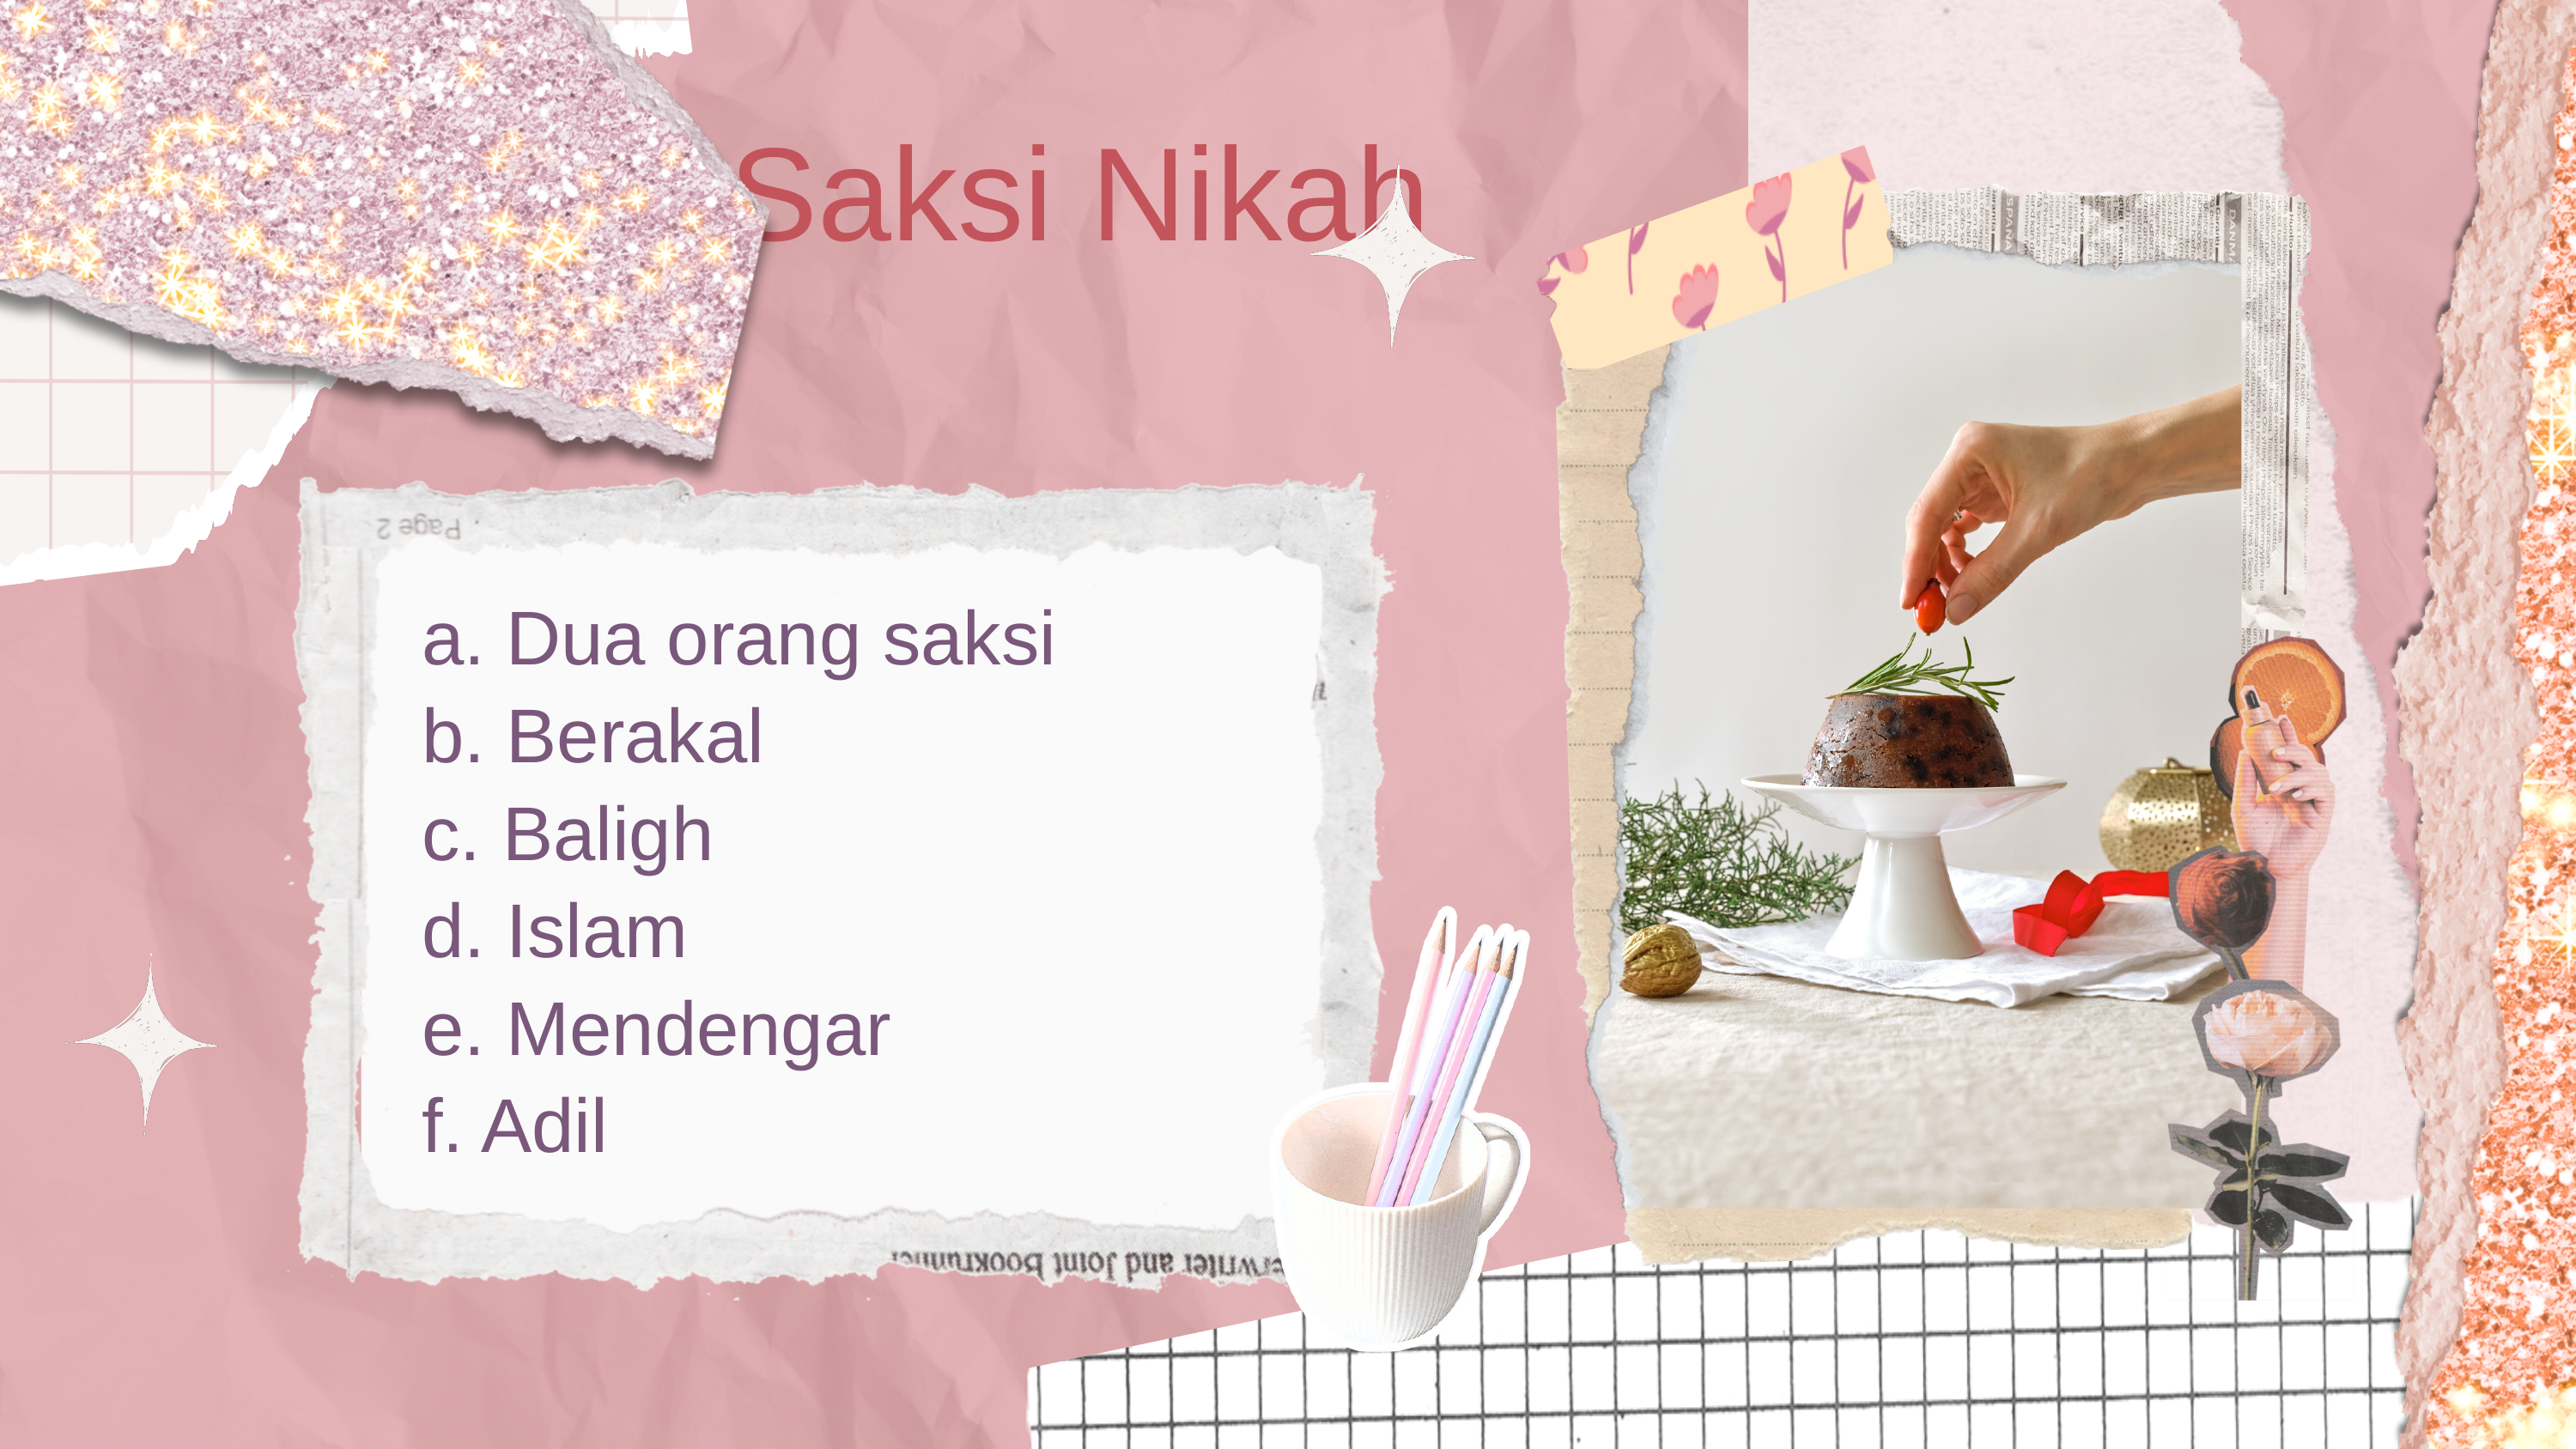

Syarat Saksi Nikah

a. Dua orang saksi
b. Berakal
c. Baligh
d. Islam
e. Mendengar
f. Adil